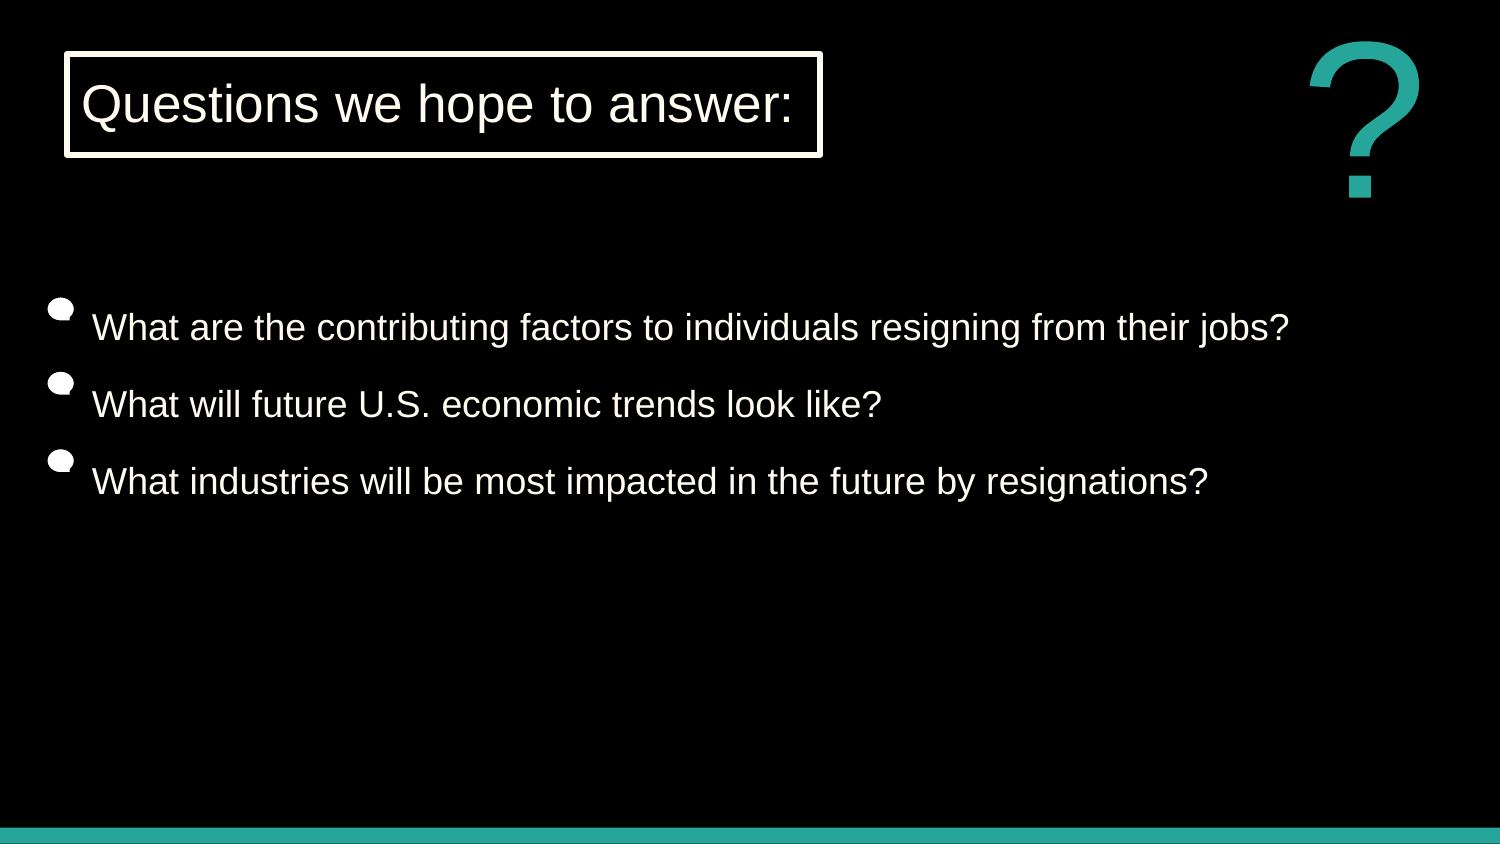

?
# Questions we hope to answer:
    What are the contributing factors to individuals resigning from their jobs?
    What will future U.S. economic trends look like?
    What industries will be most impacted in the future by resignations?